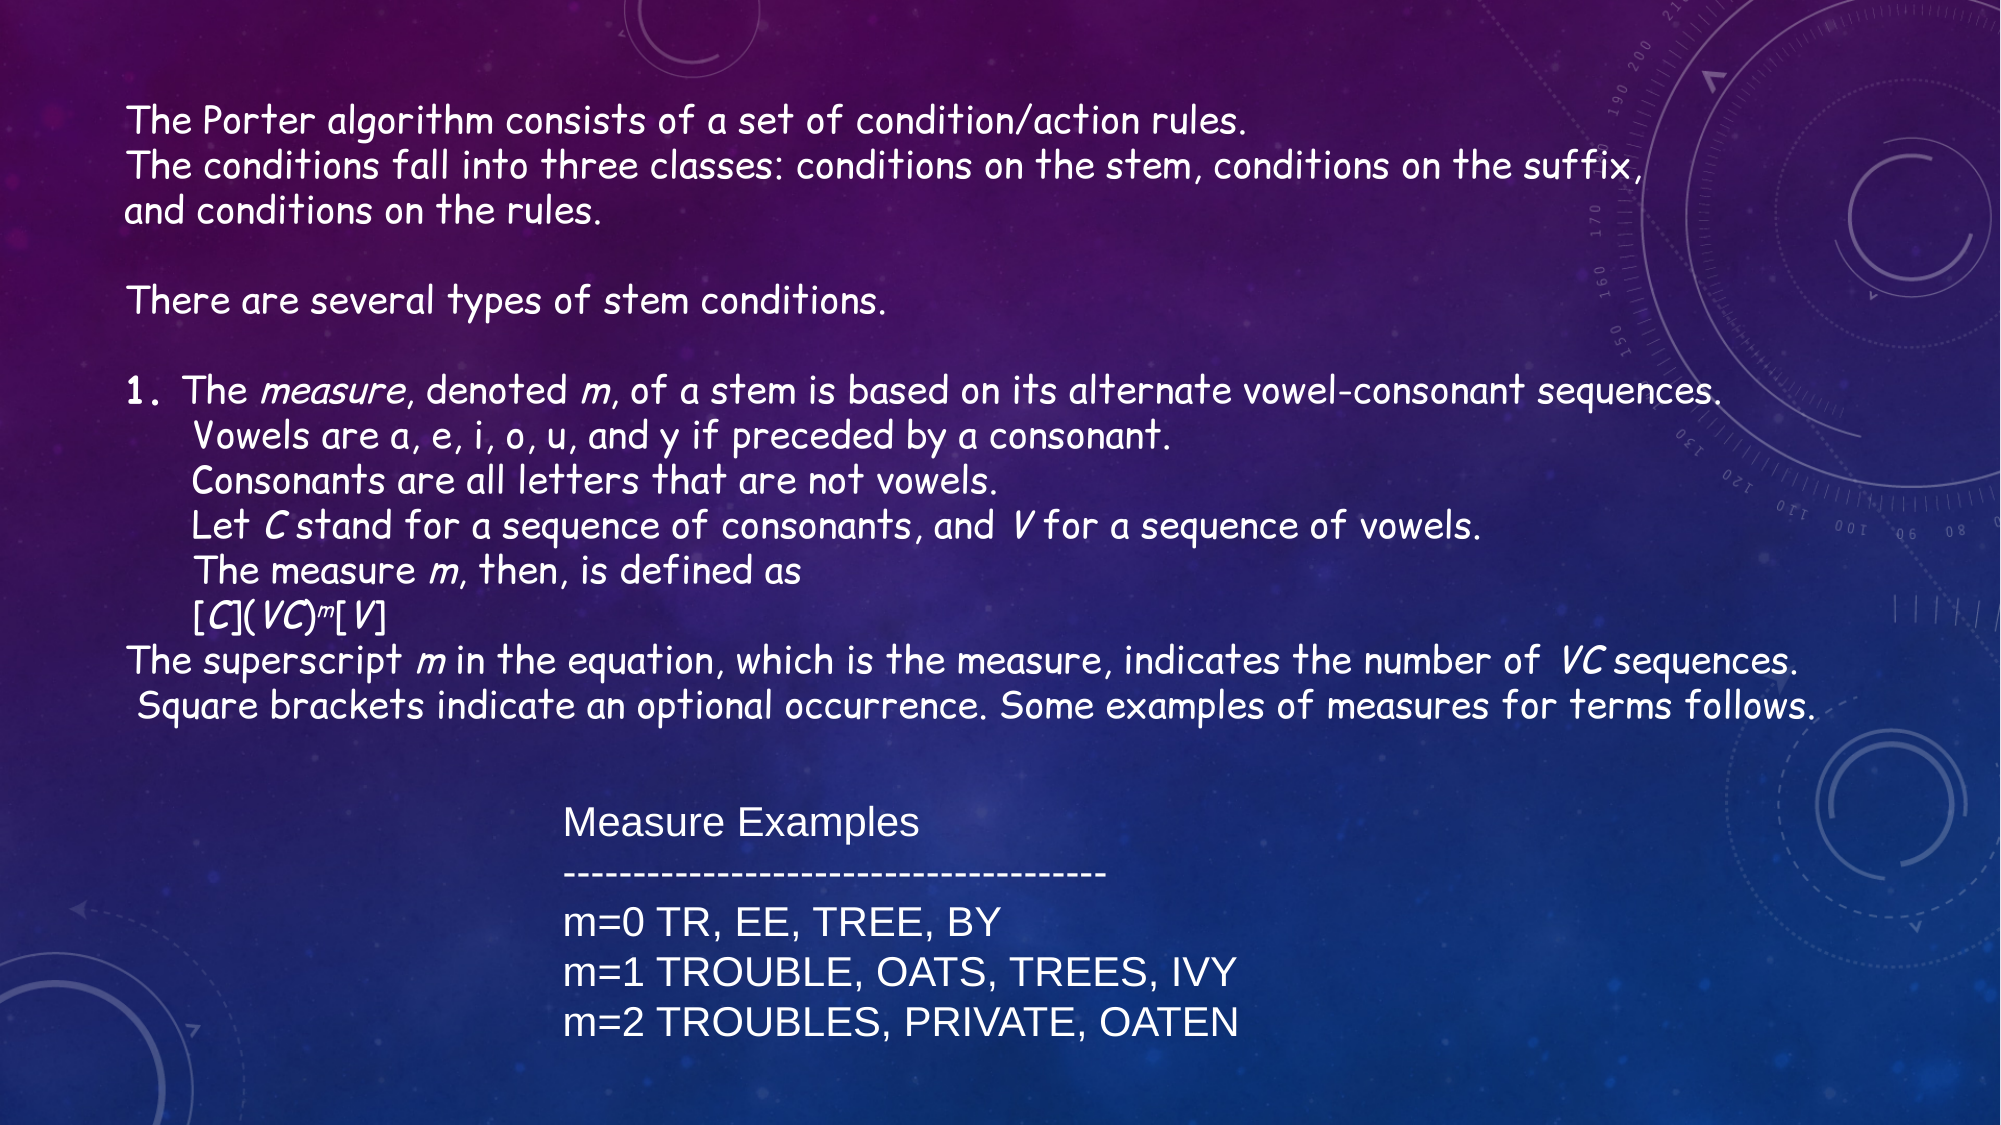

The Porter algorithm consists of a set of condition/action rules.
The conditions fall into three classes: conditions on the stem, conditions on the suffix,
and conditions on the rules.

There are several types of stem conditions.

1. The measure, denoted m, of a stem is based on its alternate vowel-consonant sequences.
      Vowels are a, e, i, o, u, and y if preceded by a consonant.
      Consonants are all letters that are not vowels.
      Let C stand for a sequence of consonants, and V for a sequence of vowels.
      The measure m, then, is defined as
      [C](VC)m[V]
The superscript m in the equation, which is the measure, indicates the number of VC sequences.
 Square brackets indicate an optional occurrence. Some examples of measures for terms follows.

Measure Examples
---------------------------------------
m=0 TR, EE, TREE, BY
m=1 TROUBLE, OATS, TREES, IVY
m=2 TROUBLES, PRIVATE, OATEN